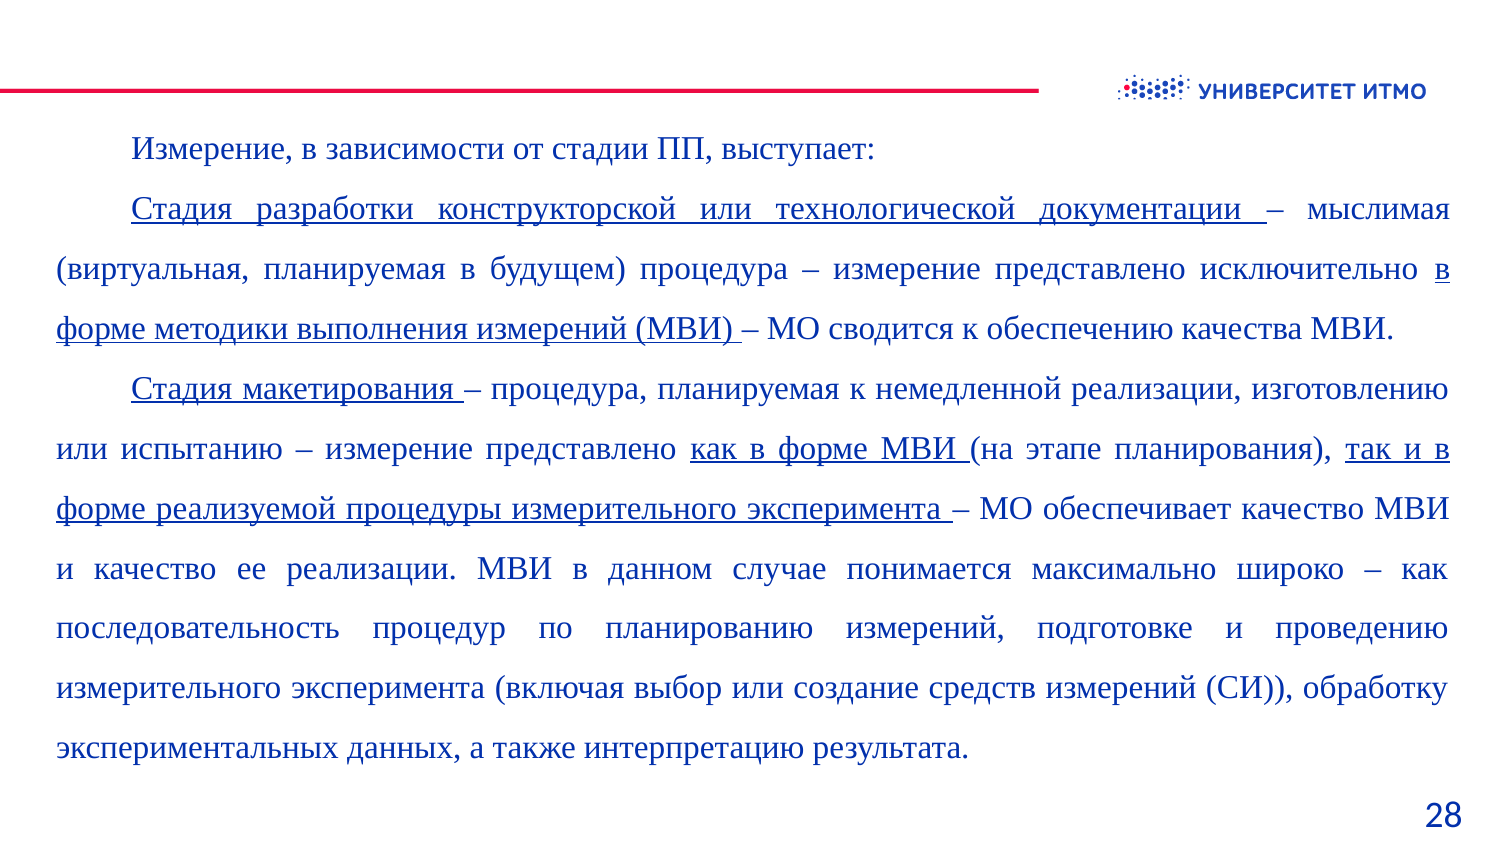

Измерение, в зависимости от стадии ПП, выступает:
Стадия разработки конструкторской или технологической документации – мыслимая (виртуальная, планируемая в будущем) процедура – измерение представлено исключительно в форме методики выполнения измерений (МВИ) – МО сводится к обеспечению качества МВИ.
Стадия макетирования – процедура, планируемая к немедленной реализации, изготовлению или испытанию – измерение представлено как в форме МВИ (на этапе планирования), так и в форме реализуемой процедуры измерительного эксперимента – МО обеспечивает качество МВИ и качество ее реализации. МВИ в данном случае понимается максимально широко – как последовательность процедур по планированию измерений, подготовке и проведению измерительного эксперимента (включая выбор или создание средств измерений (СИ)), обработку экспериментальных данных, а также интерпретацию результата.

    28